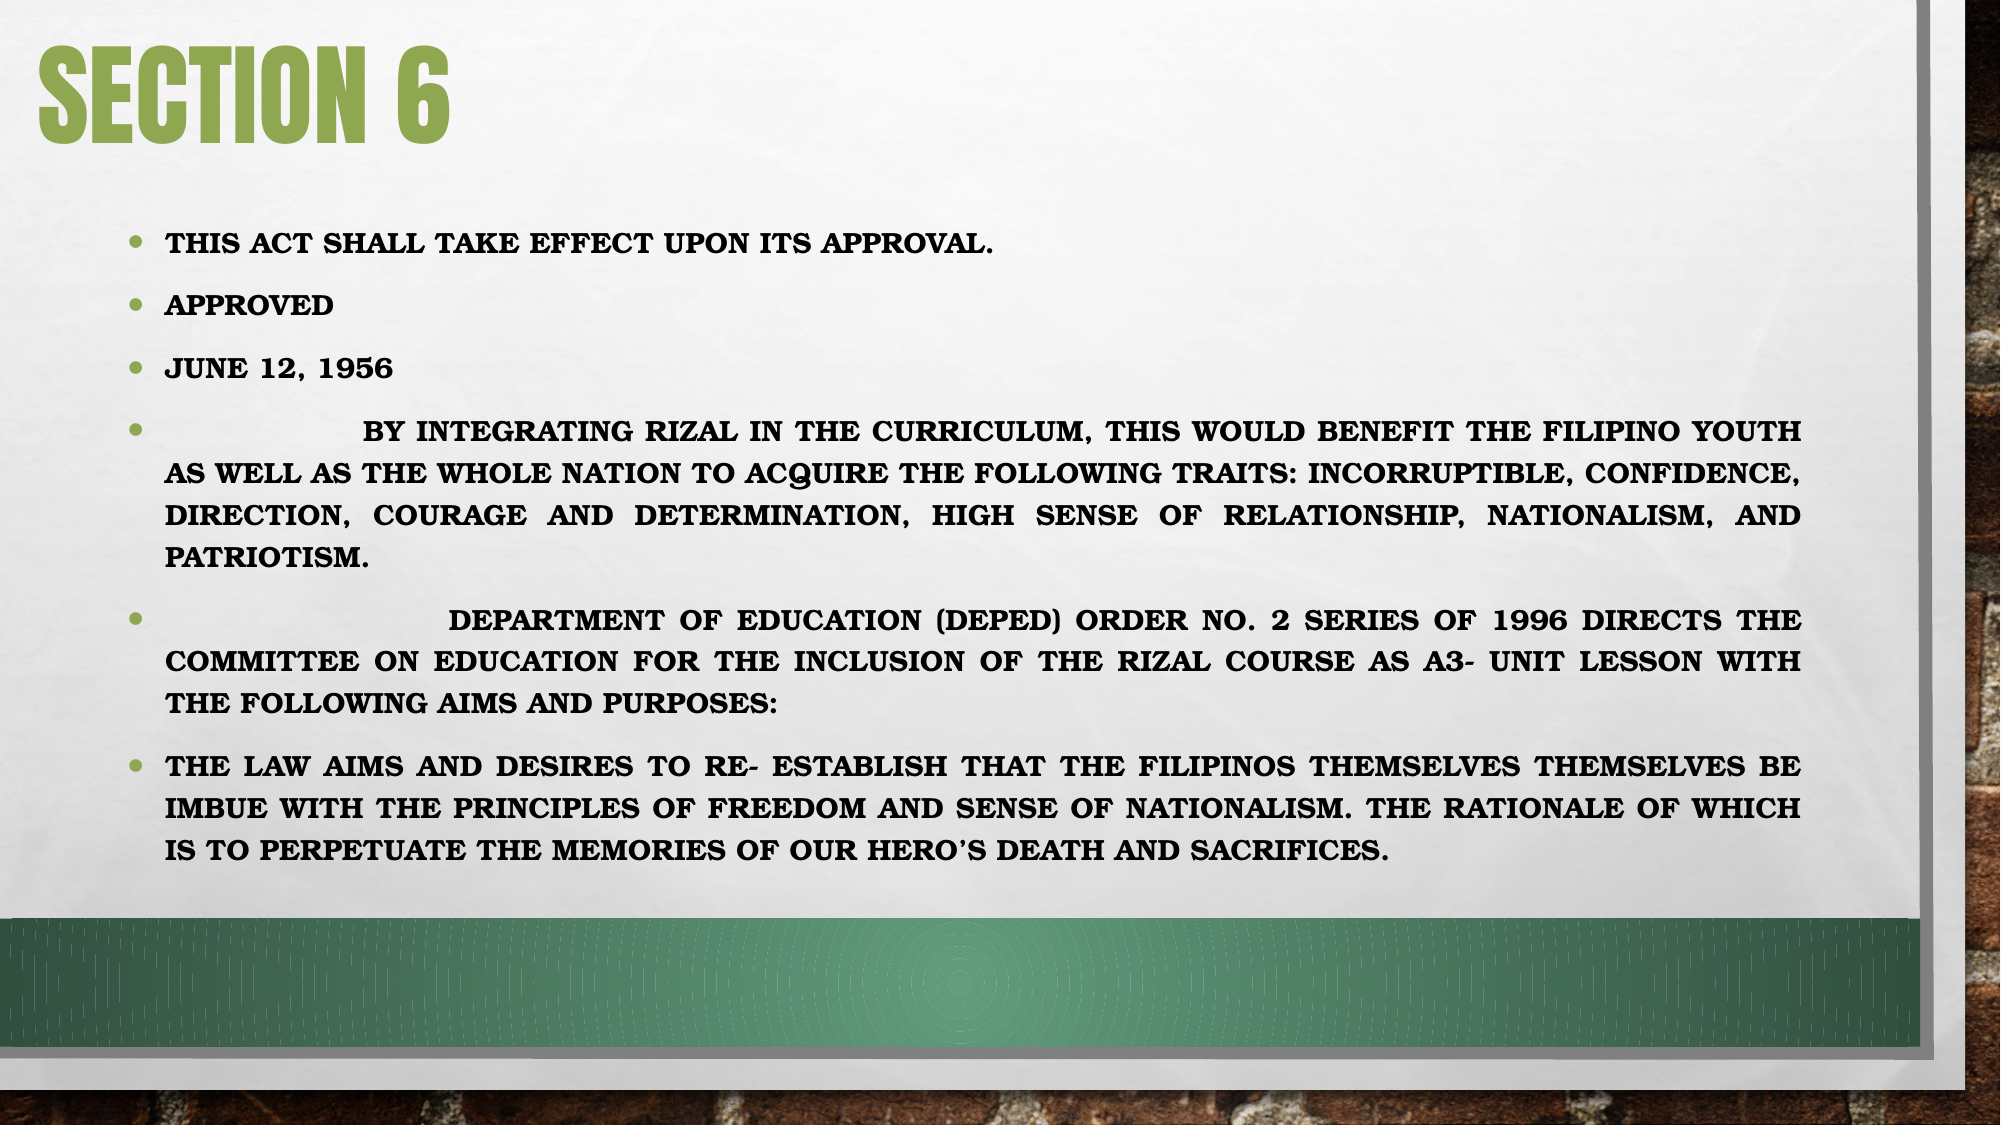

# SECTION 6
This Act shall take effect upon its approval.
APPROVED
JUNE 12, 1956
                 By integrating Rizal in the curriculum, this would benefit the Filipino youth as well as the whole nation to acquire the following traits: incorruptible, confidence, direction, courage and determination, high sense of relationship, nationalism, and patriotism.
                    Department of Education (DepEd) Order No. 2 Series of 1996 directs the Committee on Education for the inclusion of the Rizal Course as a3- unit lesson with the following aims and purposes:
The law aims and desires to re- establish that the Filipinos themselves themselves be imbue with the principles of freedom and sense of nationalism. The rationale of which is to perpetuate the memories of our hero’s death and sacrifices.